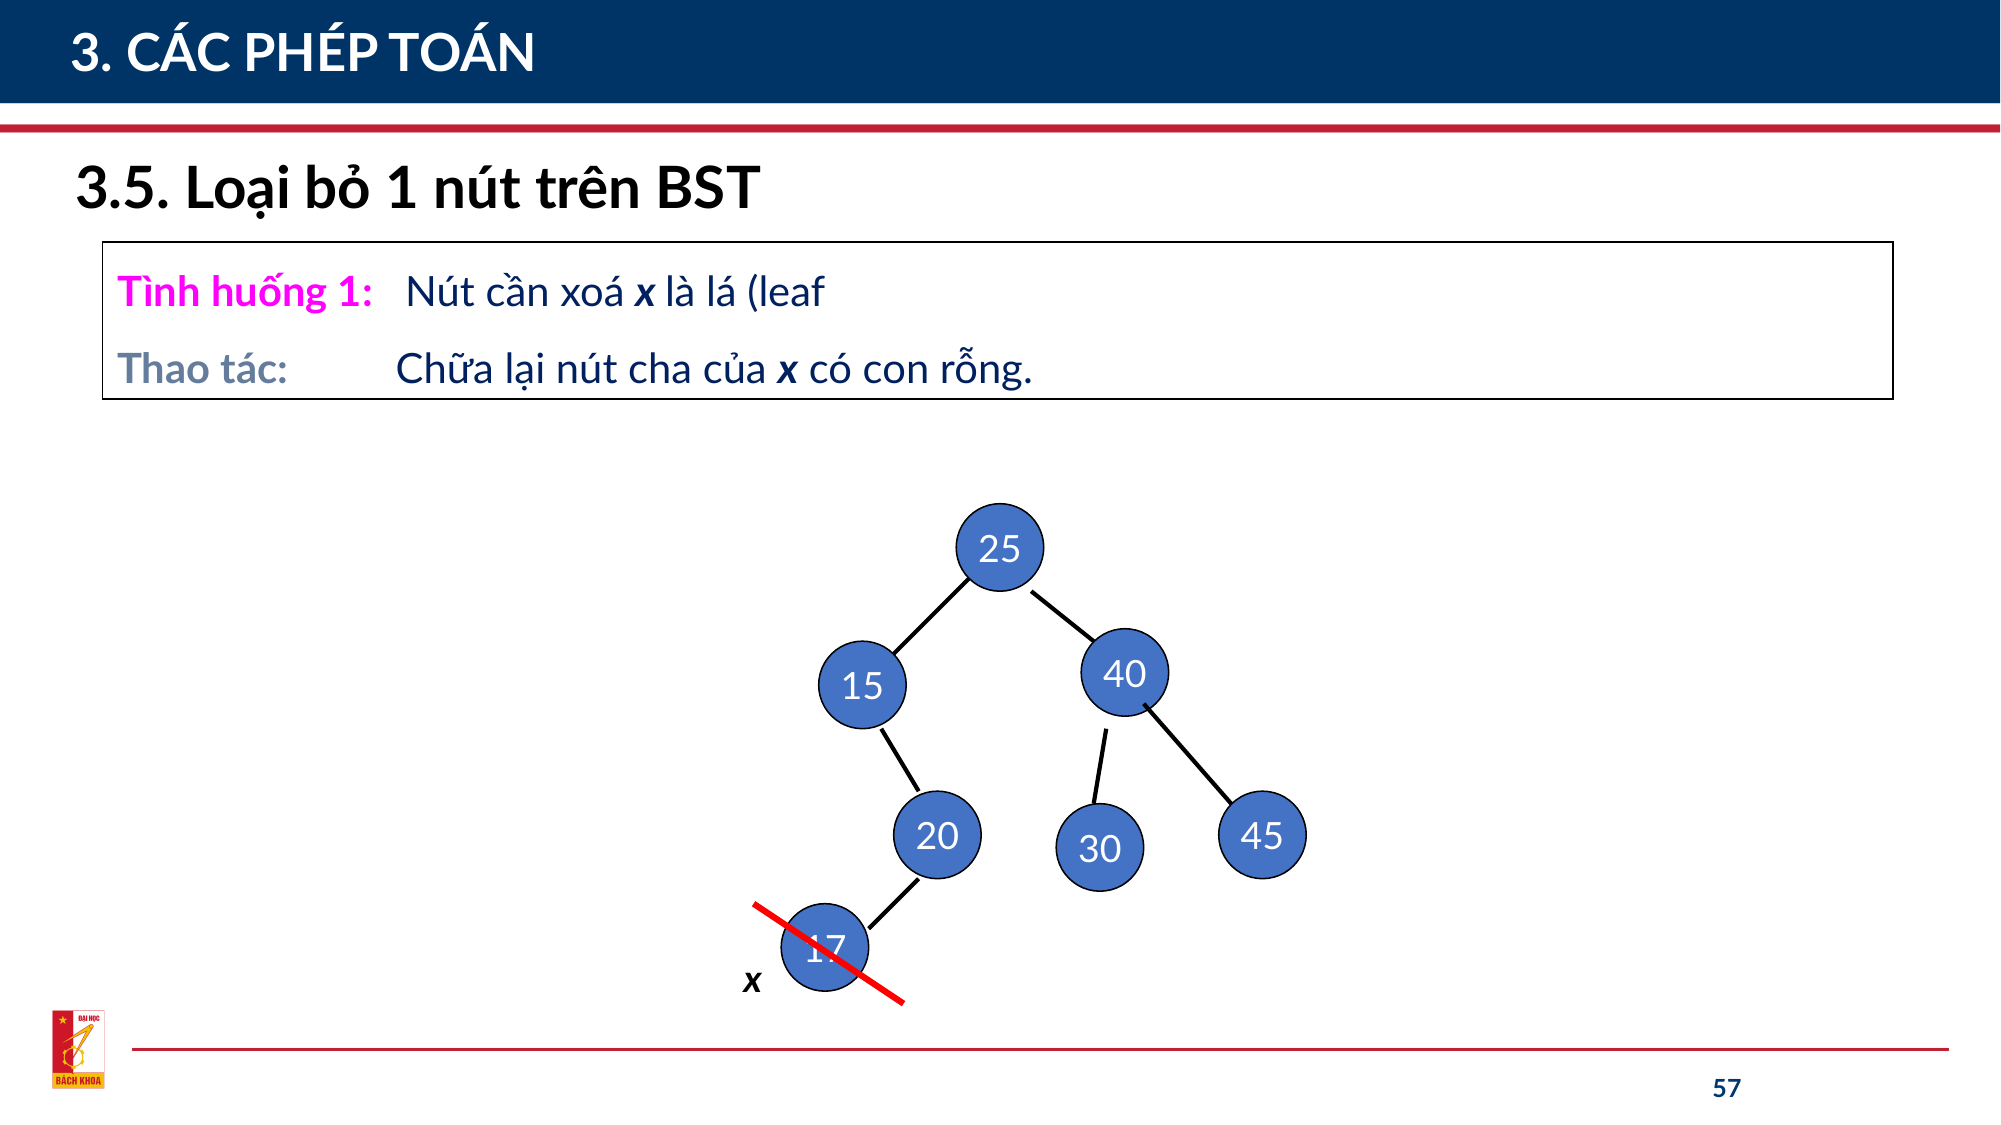

# 3. CÁC PHÉP TOÁN
3.5. Loại bỏ 1 nút trên BST

Tình huống 1::  Nút cần xoá x là lá (leaf node)
Thao tác::         Chữa lại nút cha của x có con rỗng.
25

40
15

20
45
30

17
x
57